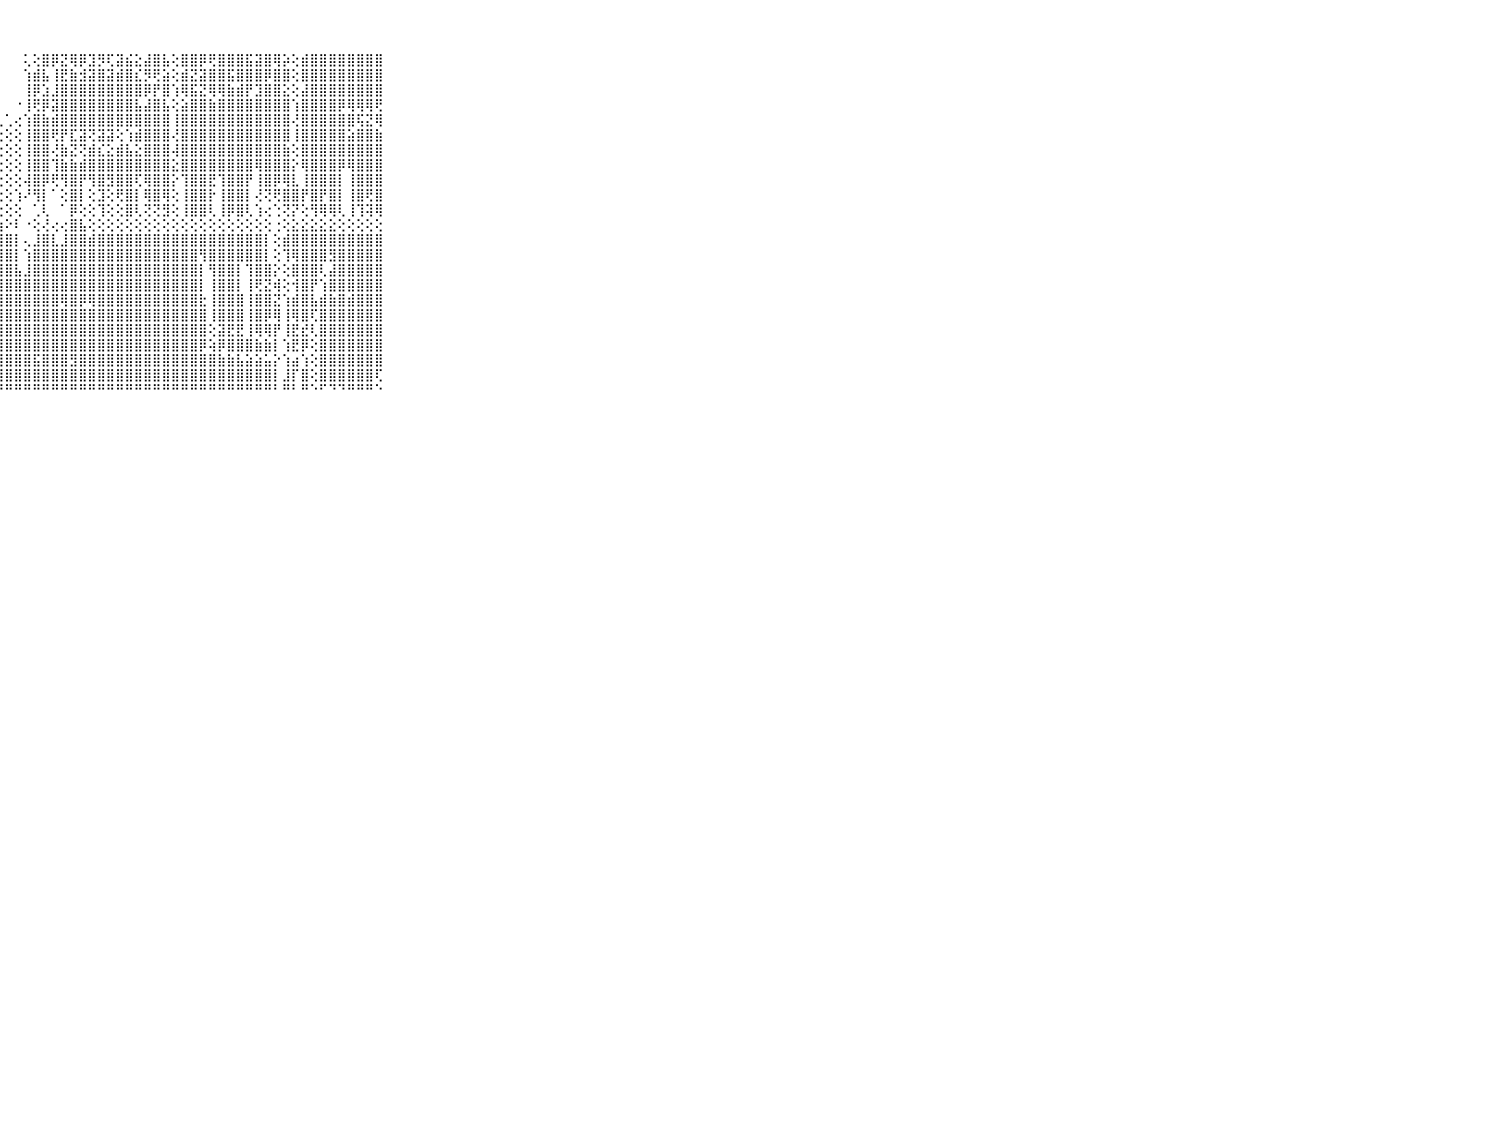

⠀⠀⠀⠀⠀⠀⠀⠀⠀⠀⠀⠀⠀⠀⠀⠀⠀⠀⠀⠀⠀⠀⠀⠀⠀⠁⠀⠀⠀⠀⢅⢕⣿⡿⣝⢿⡿⣹⡻⢏⣽⣮⣕⣼⣿⣧⢕⣿⣿⡿⢟⣿⣿⣿⣯⣽⣿⢿⡵⢕⣾⣿⣿⣿⣿⣿⣿⣿⣿⠀⠀⠀⠀⠀⠀⠀⠀⠀⠀⠀⠀
⠀⠀⠀⠀⠀⠀⠀⠀⠀⠀⠀⠀⠀⠀⠀⠀⠀⠀⠀⠀⠀⠀⠀⠀⠀⢔⢔⠀⠀⠀⢱⣾⣧⢸⣟⣷⣺⣽⣿⣽⣾⣿⣎⡻⢟⣵⢕⣾⣝⣽⣿⣿⣯⣿⣿⣿⡿⣿⣿⢕⣿⣿⣿⣿⣿⣿⣿⣿⣿⠀⠀⠀⠀⠀⠀⠀⠀⠀⠀⠀⠀
⠀⠀⠀⠀⠀⠀⠀⠀⠀⠀⠀⠀⠀⠀⠀⠀⠀⠀⠀⠀⠀⠀⠀⠀⢔⢕⢕⠀⠀⠀⢸⡿⣱⣸⣿⣿⣿⣿⣿⣿⣿⣿⣿⡿⡟⣿⢱⢿⣯⣝⢿⢿⣷⣾⡟⣹⣿⣿⣕⢕⣼⣿⣿⣿⣿⣿⣿⣿⣿⠀⠀⠀⠀⠀⠀⠀⠀⠀⠀⠀⠀
⠀⠀⠀⠀⠀⠀⠀⠀⠀⠀⠀⠀⠀⠀⠀⠀⠀⠀⠀⠀⠀⠀⠀⠀⠔⢕⢕⠀⠀⠐⢸⢟⡿⣽⣿⣿⣿⣿⣿⣿⣿⣿⣧⣼⣿⣧⢕⣵⣿⣿⣷⣿⣿⣿⣿⣿⣿⣿⣿⢱⣿⣿⣿⣿⡿⢿⢿⢿⢟⠀⠀⠀⠀⠀⠀⠀⠀⠀⠀⠀⠀
⠀⠀⠀⠀⠀⠀⠀⠀⠀⠀⠀⠀⠀⠀⠀⠀⠀⠀⠀⠀⠀⠀⠀⠀⢕⢕⢕⢀⢁⢔⢱⣿⣷⣾⣿⣿⣿⣿⣿⣿⣿⣿⣿⣿⣿⣿⢸⣿⣿⣿⣿⣿⣿⣿⣿⣿⣿⣿⣿⢜⣿⣿⣿⣿⣿⣿⢯⣝⢿⠀⠀⠀⠀⠀⠀⠀⠀⠀⠀⠀⠀
⠀⠀⠀⠀⠀⠀⠀⠀⠀⠀⠀⠀⠀⠀⠀⠀⠀⠀⠀⠀⠀⠀⠀⢕⢕⢕⢕⢕⢕⢕⢸⣿⣿⢟⡟⣏⣽⢝⣽⣽⢕⢱⣾⣿⣿⣿⢜⣿⣿⣿⣿⣿⣿⣿⣿⣿⣿⣿⣿⢸⣿⣿⣿⣿⣿⣵⣿⣿⣷⠀⠀⠀⠀⠀⠀⠀⠀⠀⠀⠀⠀
⠀⠀⠀⠀⠀⠀⠀⠀⠀⠀⠀⠀⠀⠀⠀⠀⠀⠀⠀⠀⠀⠀⠀⢕⢕⢕⢕⢕⢕⢕⢸⣿⣿⢜⣷⣝⢝⣾⣎⣕⣾⣧⣕⣿⣿⣿⢼⣿⣿⣿⣿⣿⣿⣿⣿⣿⣿⣿⣷⢕⣿⣿⣿⣿⣿⣿⣿⣿⣿⠀⠀⠀⠀⠀⠀⠀⠀⠀⠀⠀⠀
⠀⠀⠀⠀⠀⠀⠀⠀⠀⠀⠀⠀⠀⠀⠀⠀⠀⠀⠀⠀⠀⠀⢀⢕⢕⢕⢕⢕⢕⢕⢸⣿⣿⢹⣷⣷⣾⣿⣿⣿⣿⣿⣿⣿⣿⣿⣕⣿⣿⣿⣿⣿⣿⣿⣿⢿⣿⣿⣿⡕⢿⣿⣿⣿⡿⢿⣿⣿⣿⠀⠀⠀⠀⠀⠀⠀⠀⠀⠀⠀⠀
⠀⠀⠀⠀⠀⠀⠀⠀⠀⠀⠀⠀⠀⠀⠀⠀⠀⠀⠀⠀⠔⢕⢐⢕⢕⢕⢕⢕⢕⢕⢼⣿⡿⢟⢻⣿⡟⢻⣿⣻⣿⣿⢏⢿⣿⣿⡕⢹⣿⣿⣟⢹⣿⣿⡟⢸⣿⡿⢿⣇⢸⣿⣿⣿⡇⢸⣿⣿⣿⠀⠀⠀⠀⠀⠀⠀⠀⠀⠀⠀⠀
⠀⠀⠀⠀⠀⠀⠀⠀⠀⠀⠀⠀⠀⠀⠀⠀⠀⠀⢀⠀⠄⢕⢄⢕⢕⢕⢕⢕⢕⢱⠜⢻⡇⠁⢕⣿⡇⢕⣹⢕⢟⣿⡇⢿⣿⢿⢕⢸⣿⣿⡗⢸⣿⣿⡇⢜⢝⢟⣿⣿⡟⣿⡟⣿⡇⢸⣿⢟⣿⠀⠀⠀⠀⠀⠀⠀⠀⠀⠀⠀⠀
⠀⠀⠀⠀⠀⠀⠀⠀⠀⠀⠀⠀⠀⠀⠀⠀⠀⠔⠕⢅⢱⣇⢔⢕⢕⢕⢕⢕⢕⢕⠀⢁⢇⠀⠁⡿⢕⢕⢹⢕⢕⣿⢇⢝⢝⣻⢕⢸⣿⣿⢇⢸⡿⣿⢇⢱⢔⢑⢝⡝⢕⢻⢿⢿⢇⢸⢹⢽⢿⠀⠀⠀⠀⠀⠀⠀⠀⠀⠀⠀⠀
⠀⠀⠀⠀⠀⠀⠀⠀⠀⠀⠀⠁⠀⠀⠀⠀⠀⠀⠀⠁⠁⢕⠕⢕⢕⢕⢕⢱⠕⠇⠐⢕⢜⢔⢔⣿⣧⢕⢕⢕⢕⢕⢕⢕⢕⢕⢕⢕⢕⢕⢕⢕⢕⢕⢕⢕⢕⢐⢕⣕⣕⣕⣕⣕⢕⢕⢕⢕⢕⠀⠀⠀⠀⠀⠀⠀⠀⠀⠀⠀⠀
⠀⠀⠀⠀⠀⠀⠀⠀⠀⠀⠀⣿⣿⣿⣿⣿⣿⣿⣿⣿⣿⣿⣿⣿⣿⣿⣿⣿⣿⡇⢄⣸⣿⣇⣸⣿⣿⣾⣿⣿⣿⣿⣿⣿⣿⣿⣿⣿⣿⣿⣿⣿⣿⣿⣿⣿⡇⢕⣾⣿⣿⣿⣿⣿⣿⣿⣿⣿⣿⠀⠀⠀⠀⠀⠀⠀⠀⠀⠀⠀⠀
⠀⠀⠀⠀⠀⠀⠀⠀⠀⠀⠀⣿⣿⣿⣿⣿⣿⣿⣿⣿⣿⣿⣿⣿⣿⣿⣿⣿⣿⡇⢱⣿⣿⣿⣿⣿⣿⣿⣿⣿⣿⣿⣿⣿⣿⣿⣿⣿⣿⢻⣿⣿⣿⣿⣿⣿⡇⢕⢹⢿⣿⣿⣿⣻⣿⣿⣿⣿⣿⠀⠀⠀⠀⠀⠀⠀⠀⠀⠀⠀⠀
⠀⠀⠀⠀⠀⠀⠀⠀⠀⠀⠀⣿⣿⣿⣿⣿⣿⣿⣿⣿⡟⢿⣿⣿⣿⣿⣿⣿⣿⣧⣸⣿⣿⣿⣿⣿⣿⣿⣿⣿⣿⣿⣿⣿⣿⣿⣿⣿⣿⡇⢻⣿⣿⡇⢹⣿⣿⡕⢕⣿⣿⣿⢇⣼⣿⣿⣿⣿⣿⠀⠀⠀⠀⠀⠀⠀⠀⠀⠀⠀⠀
⠀⠀⠀⠀⠀⠀⠀⠀⠀⠀⠀⣌⣍⣭⣽⣿⣿⣿⣿⣿⣷⣾⣿⣿⣿⣿⣿⣿⣿⣿⣿⣿⣿⣿⣿⣿⣿⣿⣿⣿⣿⣿⣿⣿⣿⣿⣿⣿⣿⡇⢸⣿⣿⡇⢸⢟⣝⢾⢕⢺⣿⡟⢱⣿⣿⣿⣿⣿⣿⠀⠀⠀⠀⠀⠀⠀⠀⠀⠀⠀⠀
⠀⠀⠀⠀⠀⠀⠀⠀⠀⠀⠀⣿⣿⣿⣿⣿⣿⣿⣿⣿⣿⣿⣿⣿⣿⣿⣿⣿⣿⣿⣿⣿⣿⣿⢿⣿⡿⢿⣿⣿⣿⣿⣿⣿⣿⣿⣿⣿⣿⣗⢸⣿⣿⣿⢸⣿⣿⣝⢱⣾⣿⣧⣾⣷⣿⣾⣿⣿⣿⠀⠀⠀⠀⠀⠀⠀⠀⠀⠀⠀⠀
⠀⠀⠀⠀⠀⠀⠀⠀⠀⠀⠀⣿⣿⣿⣿⣿⣿⣿⣿⣿⣿⣿⣿⣿⣿⣿⣿⣿⣿⣿⣿⣿⣿⣿⣿⣿⣿⣿⣿⣿⣿⣿⣿⣿⣿⣿⣿⣿⣿⣿⢸⣿⣿⣿⢸⣿⡿⢿⢸⢿⣿⢏⣿⣿⣿⣿⣿⣿⣿⠀⠀⠀⠀⠀⠀⠀⠀⠀⠀⠀⠀
⠀⠀⠀⠀⠀⠀⠀⠀⠀⠀⠀⣿⣿⣿⣿⣿⣿⣿⣿⣿⣿⣿⣿⣿⣿⣿⣿⣿⣿⣿⣿⣿⣿⣿⣿⣿⣿⣿⣿⣿⣿⣿⣿⣿⣿⣿⣿⣿⣿⣿⢕⣽⣟⣟⢸⢿⢿⡟⢸⣟⣞⢇⣿⣿⣿⣿⣿⣿⣿⠀⠀⠀⠀⠀⠀⠀⠀⠀⠀⠀⠀
⠀⠀⠀⠀⠀⠀⠀⠀⠀⠀⠀⣷⣧⣽⣽⣽⣿⣿⣻⣟⣟⣿⡿⢿⣿⣿⣿⣿⣿⣿⣿⣿⣿⣿⣿⣿⣿⣿⣿⣿⣿⣿⣿⣿⣿⣿⣿⣿⣿⡿⢵⡿⣿⣿⣿⣷⣷⡇⢱⣟⡿⢕⣿⣿⣿⣿⣿⣿⣿⠀⠀⠀⠀⠀⠀⠀⠀⠀⠀⠀⠀
⠀⠀⠀⠀⠀⠀⠀⠀⠀⠀⠀⣽⣿⣿⣿⣿⣿⣿⣿⣿⣿⣿⣿⣿⣿⣿⣿⣿⣿⣿⣿⣯⣿⣿⣿⣻⣿⣿⣿⣿⣿⣿⣿⣿⣿⣿⣿⣿⣿⣿⣿⣷⣷⣧⣵⣵⣥⡕⢱⣴⢱⢕⣿⣿⣿⣿⣿⣿⣿⠀⠀⠀⠀⠀⠀⠀⠀⠀⠀⠀⠀
⠀⠀⠀⠀⠀⠀⠀⠀⠀⠀⠀⣿⣿⣿⣿⣿⣿⣿⣿⣿⣿⣿⣿⣿⣿⣿⣿⣿⣿⣿⣿⣿⣿⣿⣿⣿⣿⣿⣿⣿⣿⣿⣿⣿⣿⣿⣿⣿⣿⣿⣿⣿⣿⣿⣿⣿⣿⡇⣸⡏⣿⢕⣿⣿⣿⣿⣿⣿⢏⠀⠀⠀⠀⠀⠀⠀⠀⠀⠀⠀⠀
⠀⠀⠀⠀⠀⠀⠀⠀⠀⠀⠀⠛⠛⠛⠛⠛⠛⠛⠛⠛⠛⠛⠛⠛⠛⠛⠛⠛⠛⠛⠛⠛⠛⠛⠛⠛⠛⠛⠛⠛⠛⠛⠛⠛⠛⠛⠛⠛⠛⠛⠛⠛⠛⠛⠛⠛⠛⠃⠛⠃⠛⠑⠋⠙⠙⠛⠛⠛⠑⠀⠀⠀⠀⠀⠀⠀⠀⠀⠀⠀⠀